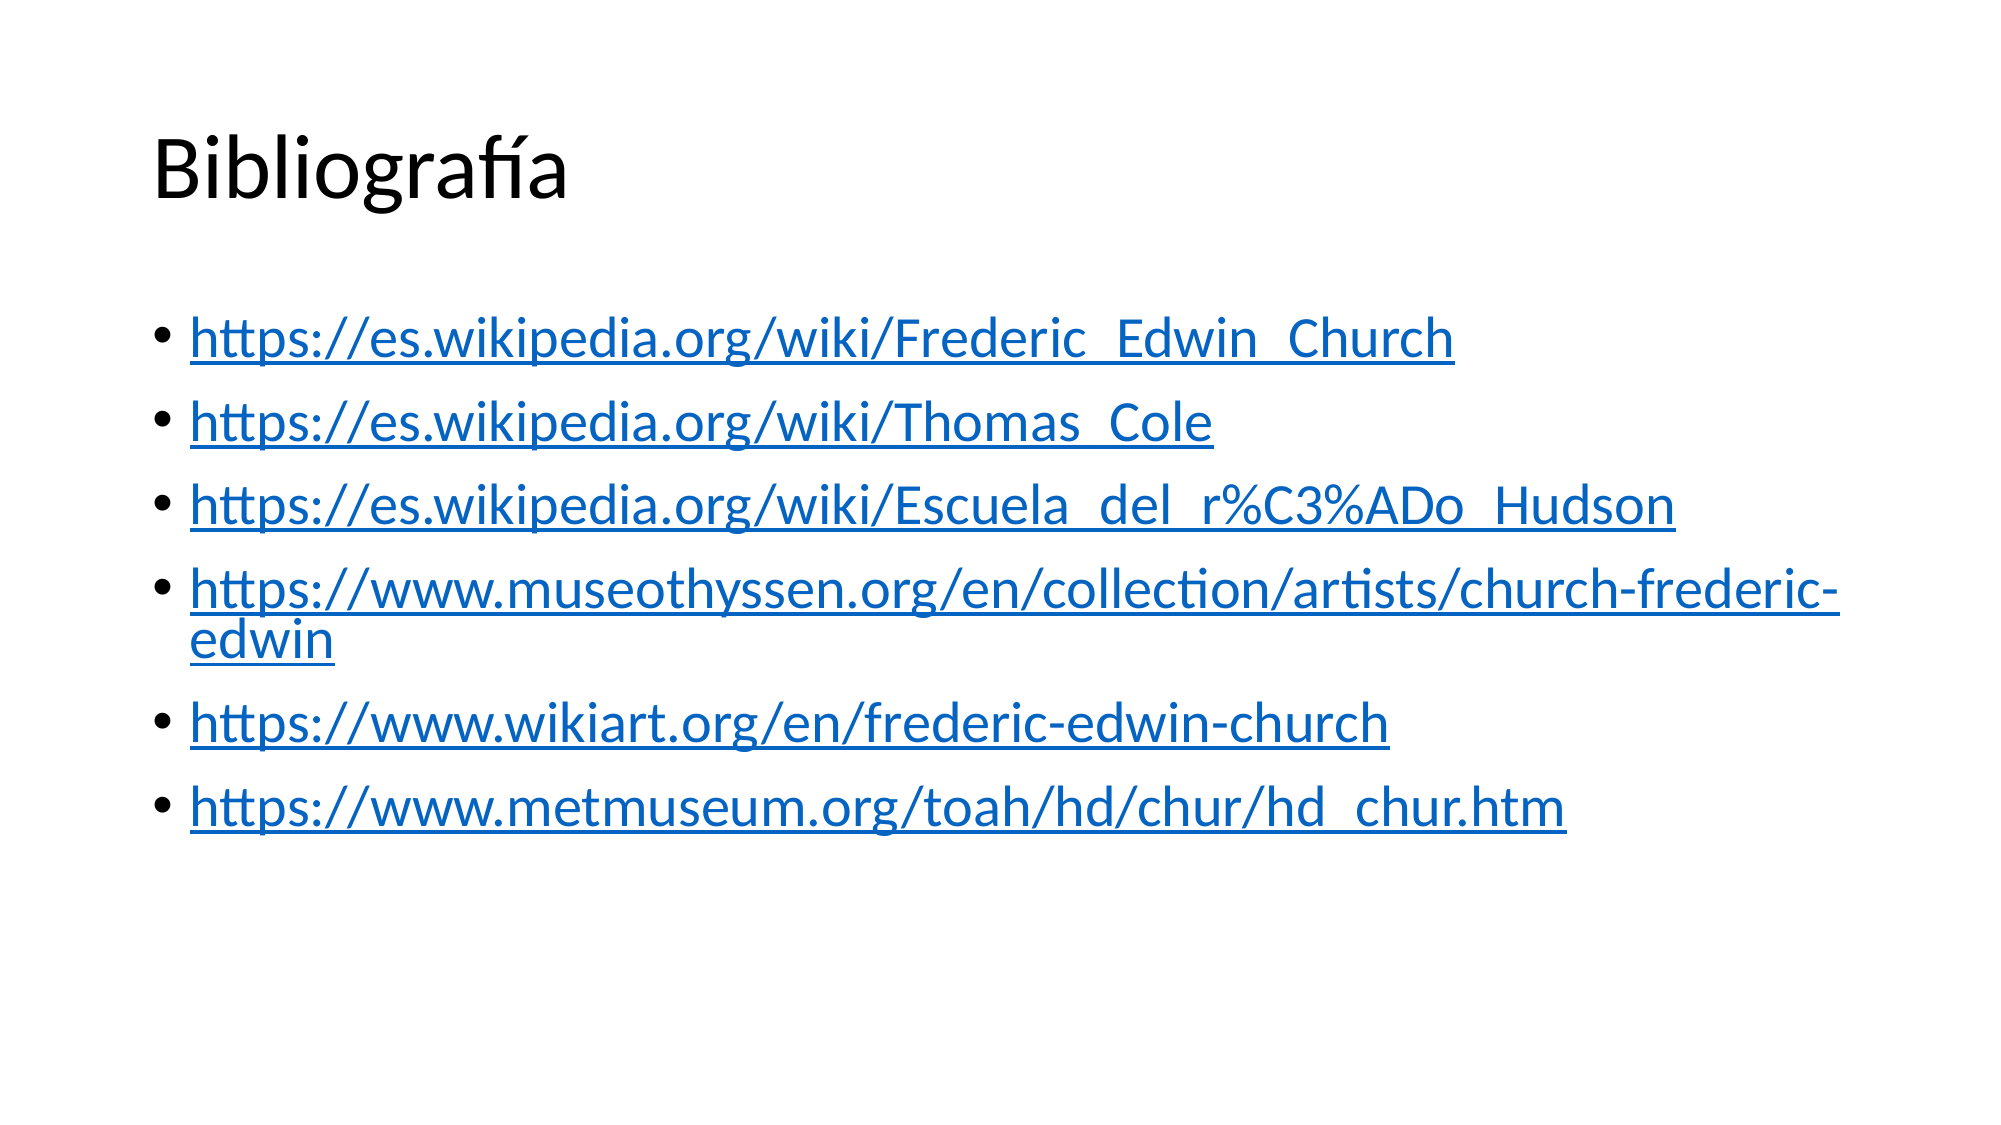

# Bibliografía
https://es.wikipedia.org/wiki/Frederic_Edwin_Church
https://es.wikipedia.org/wiki/Thomas_Cole
https://es.wikipedia.org/wiki/Escuela_del_r%C3%ADo_Hudson
https://www.museothyssen.org/en/collection/artists/church-frederic-edwin
https://www.wikiart.org/en/frederic-edwin-church
https://www.metmuseum.org/toah/hd/chur/hd_chur.htm